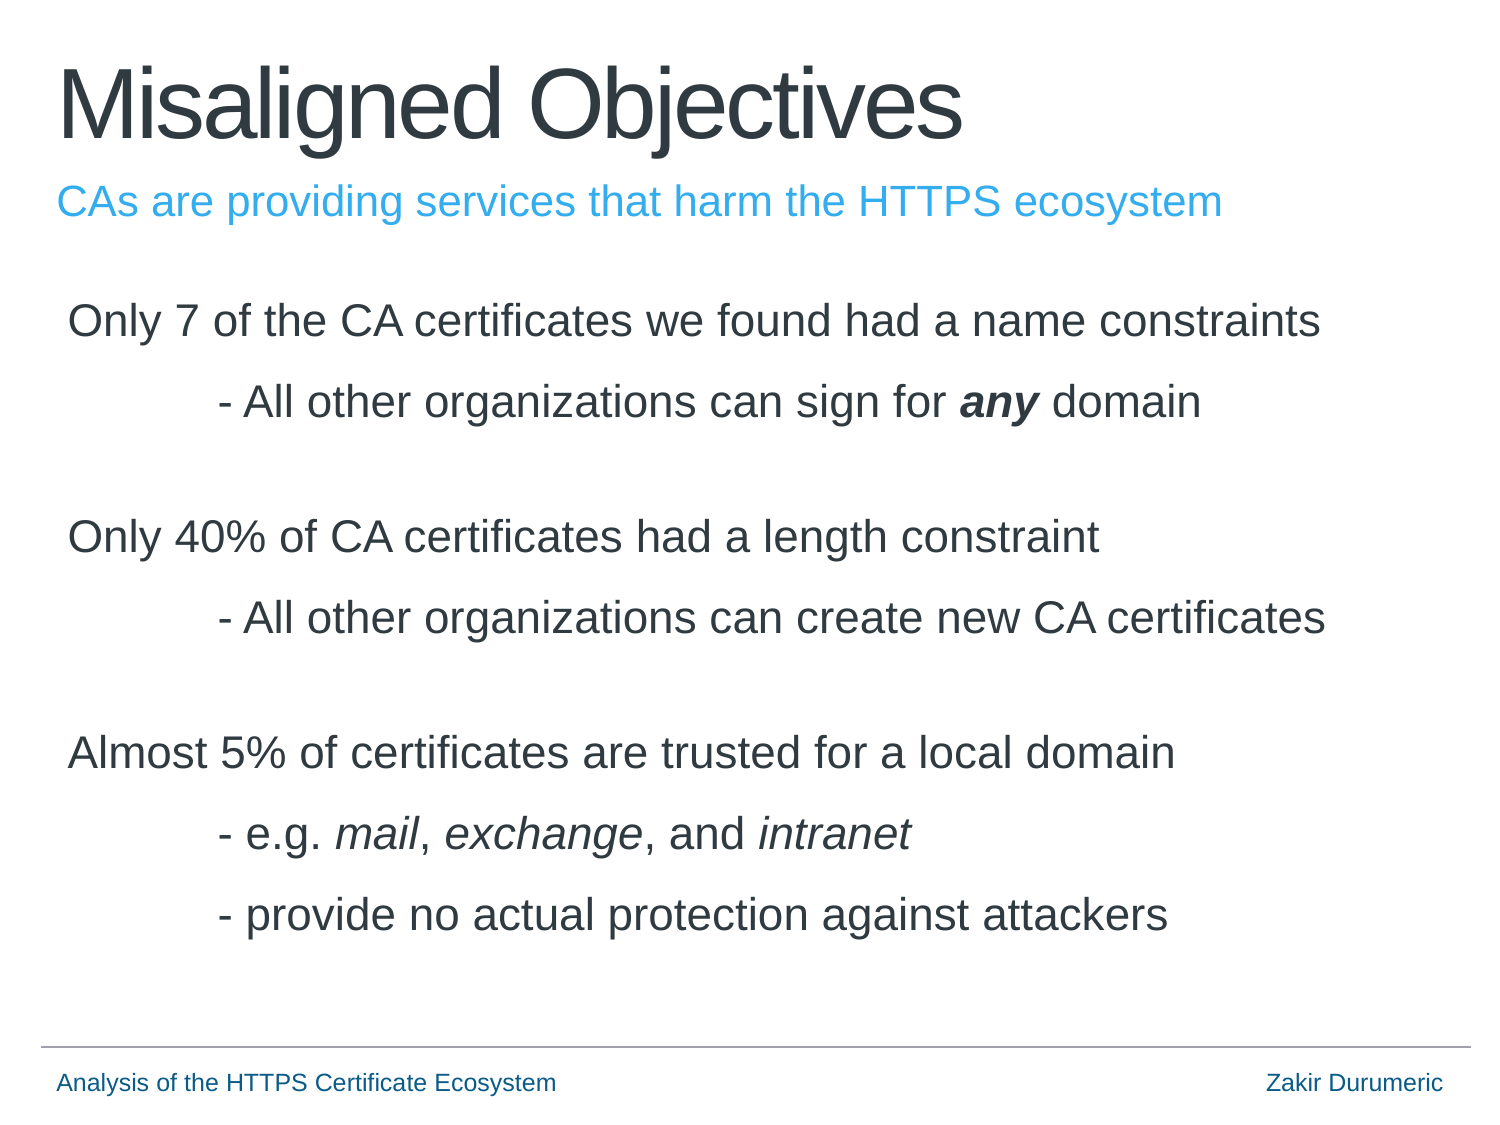

# Misaligned Objectives
CAs are providing services that harm the HTTPS ecosystem
Only 7 of the CA certificates we found had a name constraints
	- All other organizations can sign for any domain

Only 40% of CA certificates had a length constraint
	- All other organizations can create new CA certificates

Almost 5% of certificates are trusted for a local domain
	- e.g. mail, exchange, and intranet
	- provide no actual protection against attackers